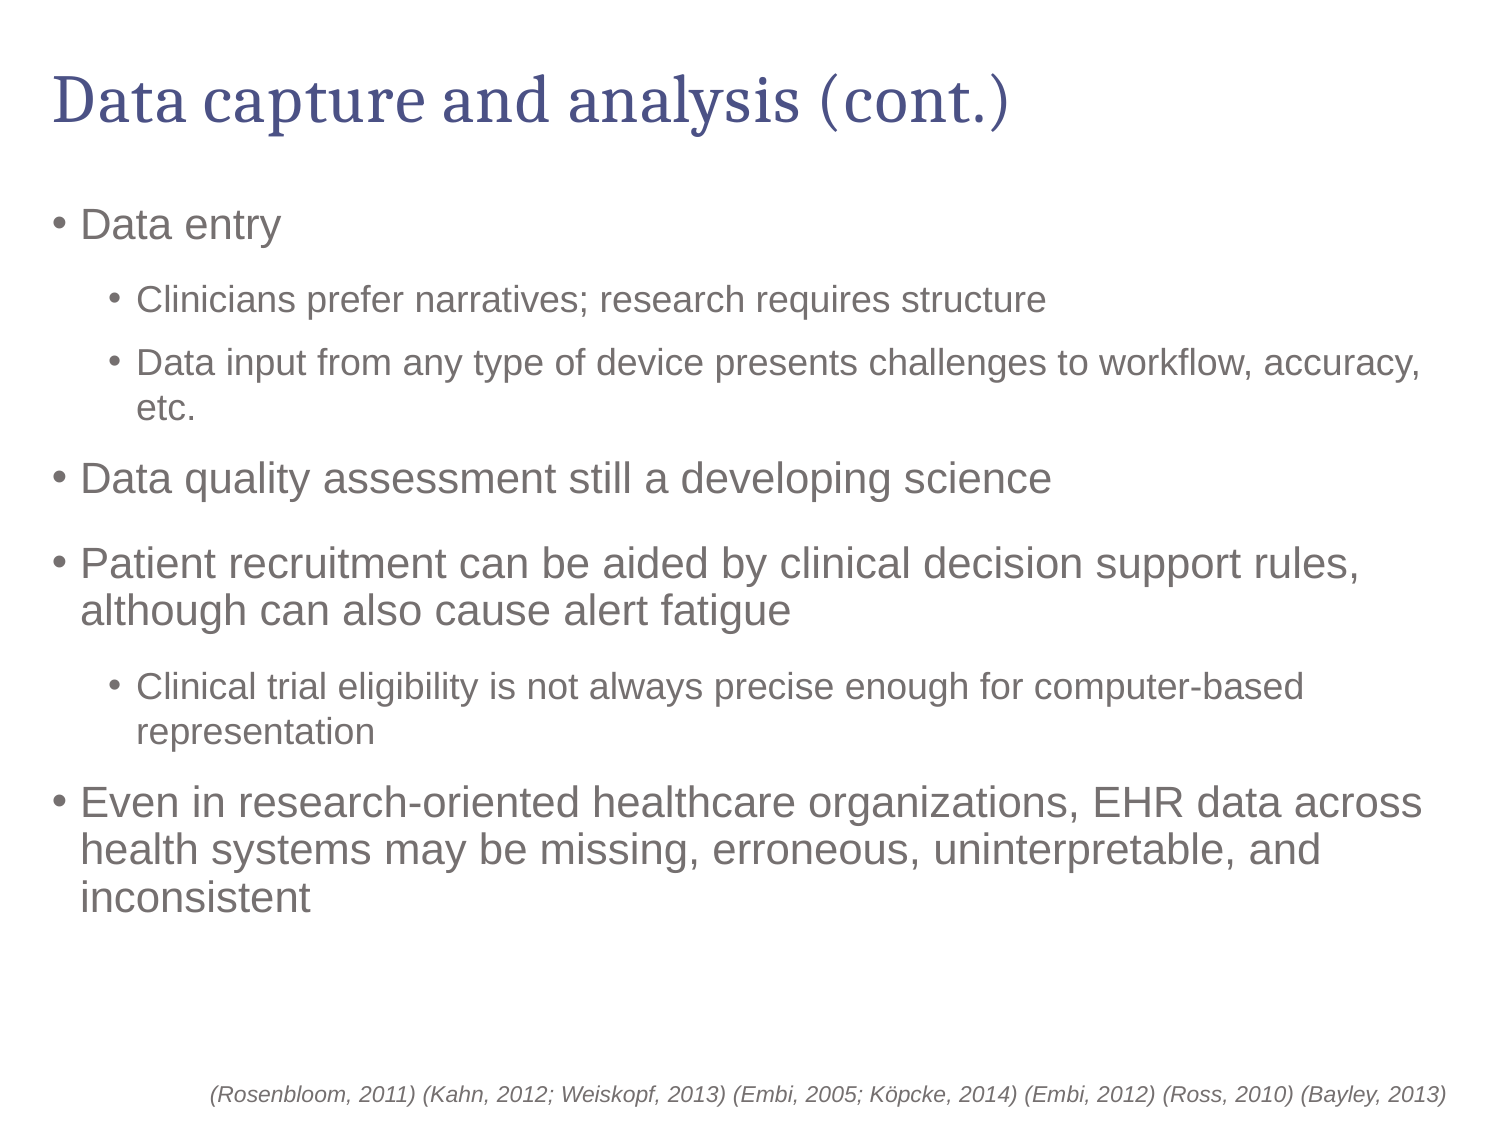

# Data capture and analysis (cont.)
Data entry
Clinicians prefer narratives; research requires structure
Data input from any type of device presents challenges to workflow, accuracy, etc.
Data quality assessment still a developing science
Patient recruitment can be aided by clinical decision support rules, although can also cause alert fatigue
Clinical trial eligibility is not always precise enough for computer-based representation
Even in research-oriented healthcare organizations, EHR data across health systems may be missing, erroneous, uninterpretable, and inconsistent
(Rosenbloom, 2011) (Kahn, 2012; Weiskopf, 2013) (Embi, 2005; Köpcke, 2014) (Embi, 2012) (Ross, 2010) (Bayley, 2013)